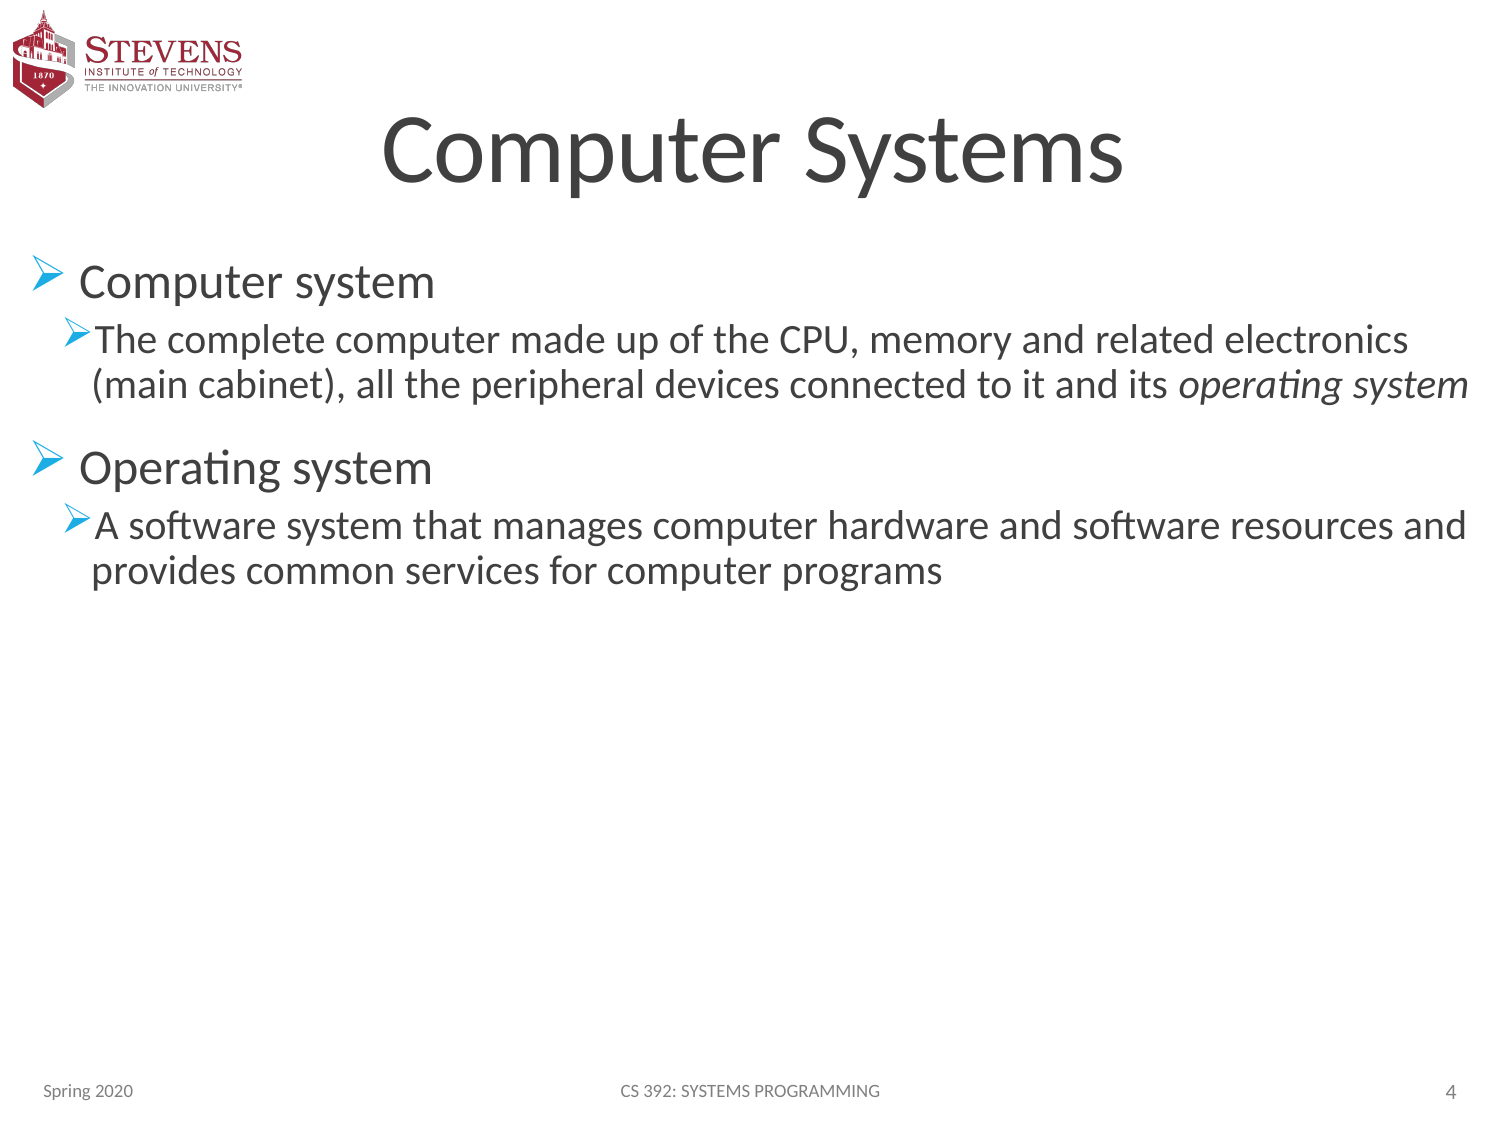

# Computer Systems
 Computer system
The complete computer made up of the CPU, memory and related electronics (main cabinet), all the peripheral devices connected to it and its operating system
 Operating system
A software system that manages computer hardware and software resources and provides common services for computer programs

Spring 2020
CS 392: Systems Programming
4